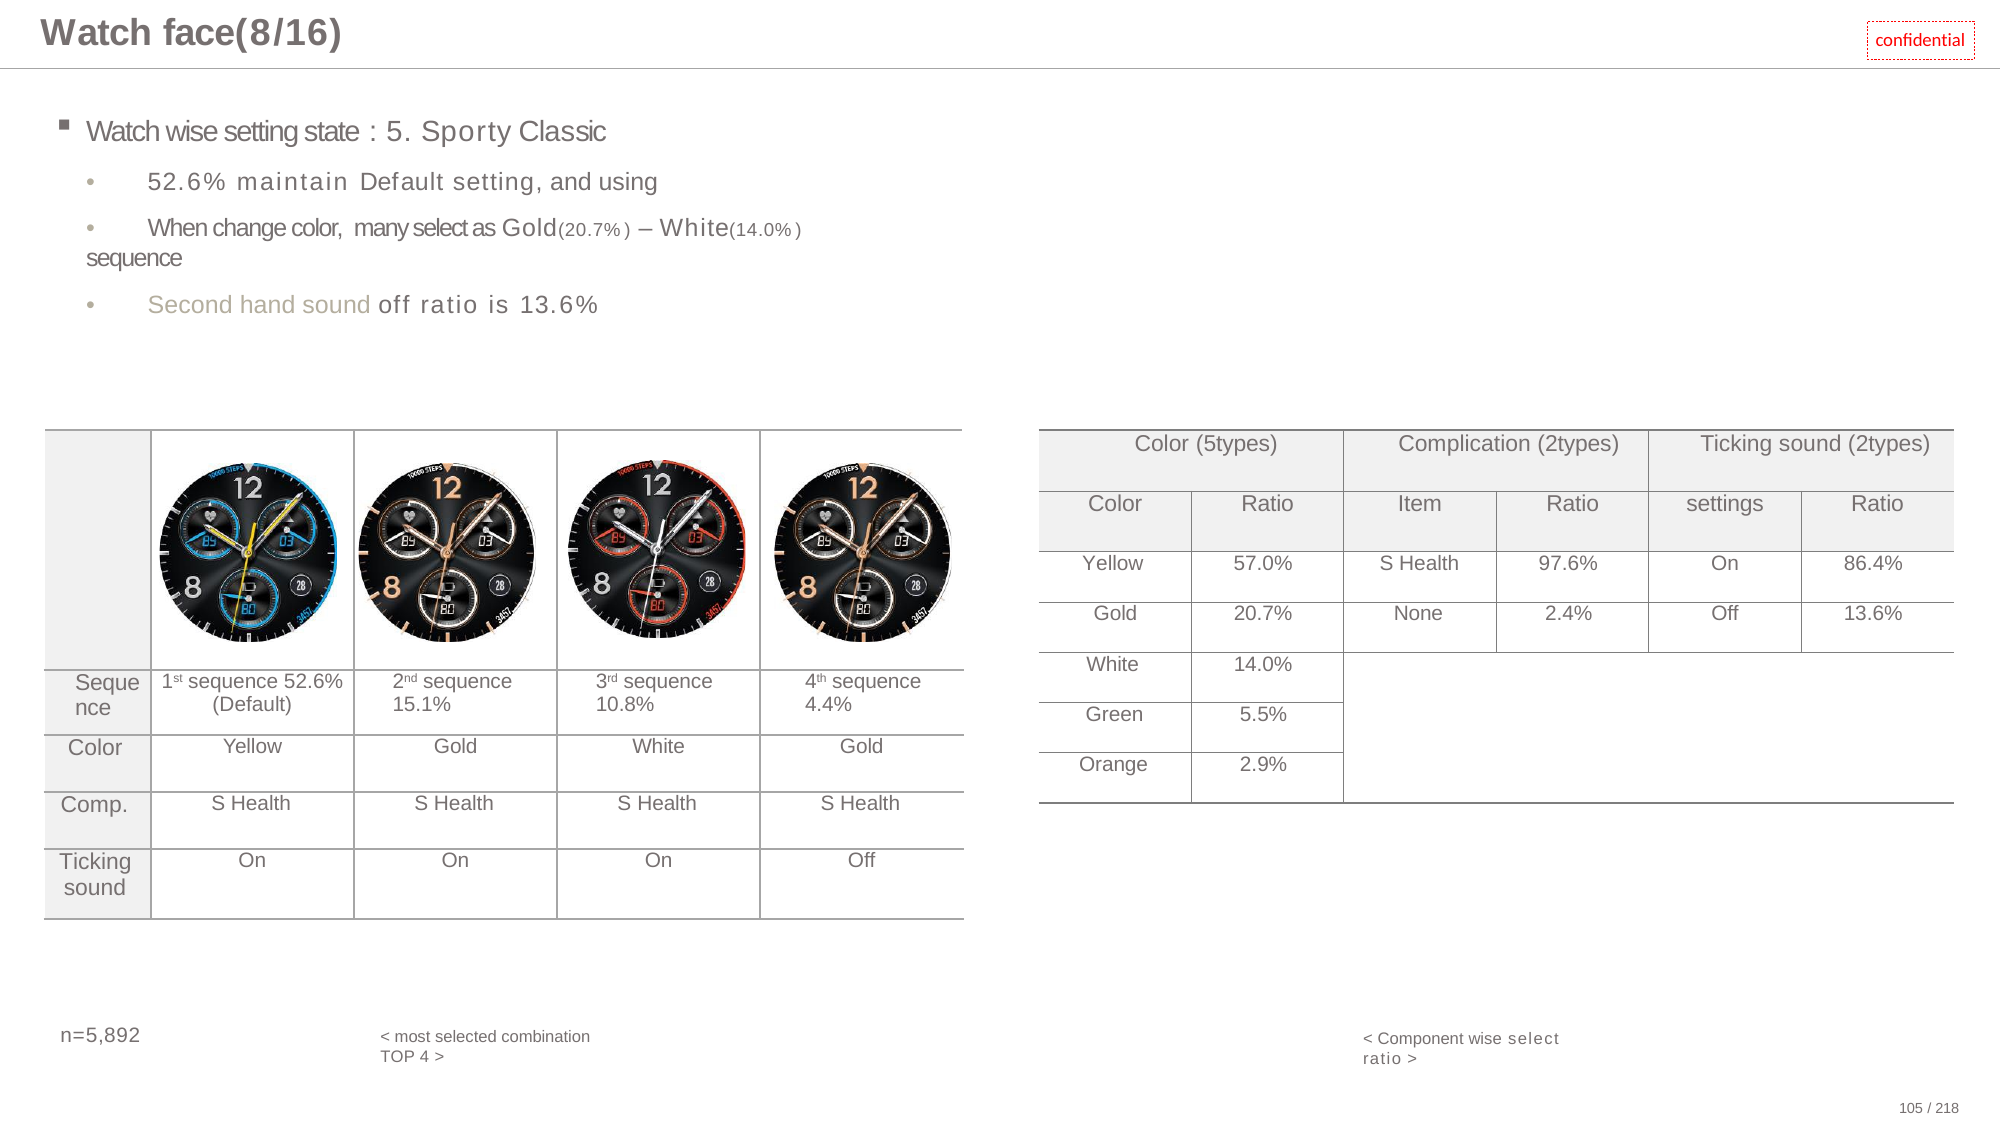

# Watch face(8/16)
confidential
Watch wise setting state : 5. Sporty Classic

•	52.6% maintain Default setting, and using

•	When change color,  many select as Gold(20.7%) – White(14.0%) sequence

•	Second hand sound off ratio is 13.6%
|  |  |  |  |  |
| --- | --- | --- | --- | --- |
| Sequence | 1st sequence 52.6% (Default) | 2nd sequence 15.1% | 3rd sequence 10.8% | 4th sequence 4.4% |
| Color | Yellow | Gold | White | Gold |
| Comp. | S Health | S Health | S Health | S Health |
| Ticking sound | On | On | On | Off |
| Color (5types) |  | Complication (2types) |  | Ticking sound (2types) |  |
| --- | --- | --- | --- | --- | --- |
| Color | Ratio | Item | Ratio | settings | Ratio |
| Yellow | 57.0% | S Health | 97.6% | On | 86.4% |
| Gold | 20.7% | None | 2.4% | Off | 13.6% |
| White | 14.0% |  |  |  |  |
| Green | 5.5% |  |  |  |  |
| Orange | 2.9% |  |  |  |  |

n=5,892
< most selected combination TOP 4 >
< Component wise select ratio >
105 / 218